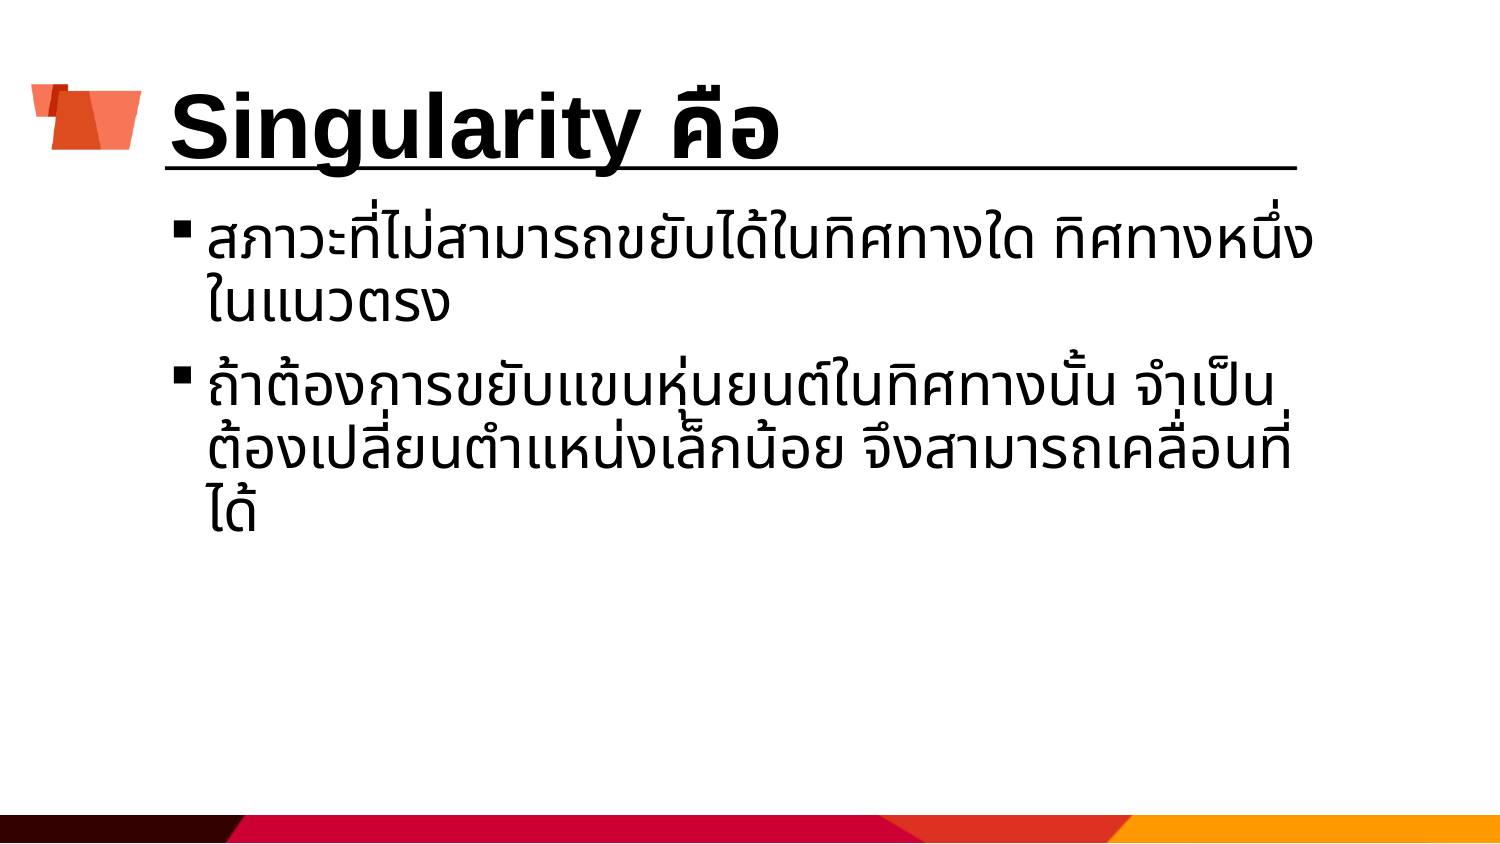

# Singularity คือ
สภาวะที่ไม่สามารถขยับได้ในทิศทางใด ทิศทางหนึ่ง ในแนวตรง
ถ้าต้องการขยับแขนหุ่นยนต์ในทิศทางนั้น จำเป็นต้องเปลี่ยนตำแหน่งเล็กน้อย จึงสามารถเคลื่อนที่ได้